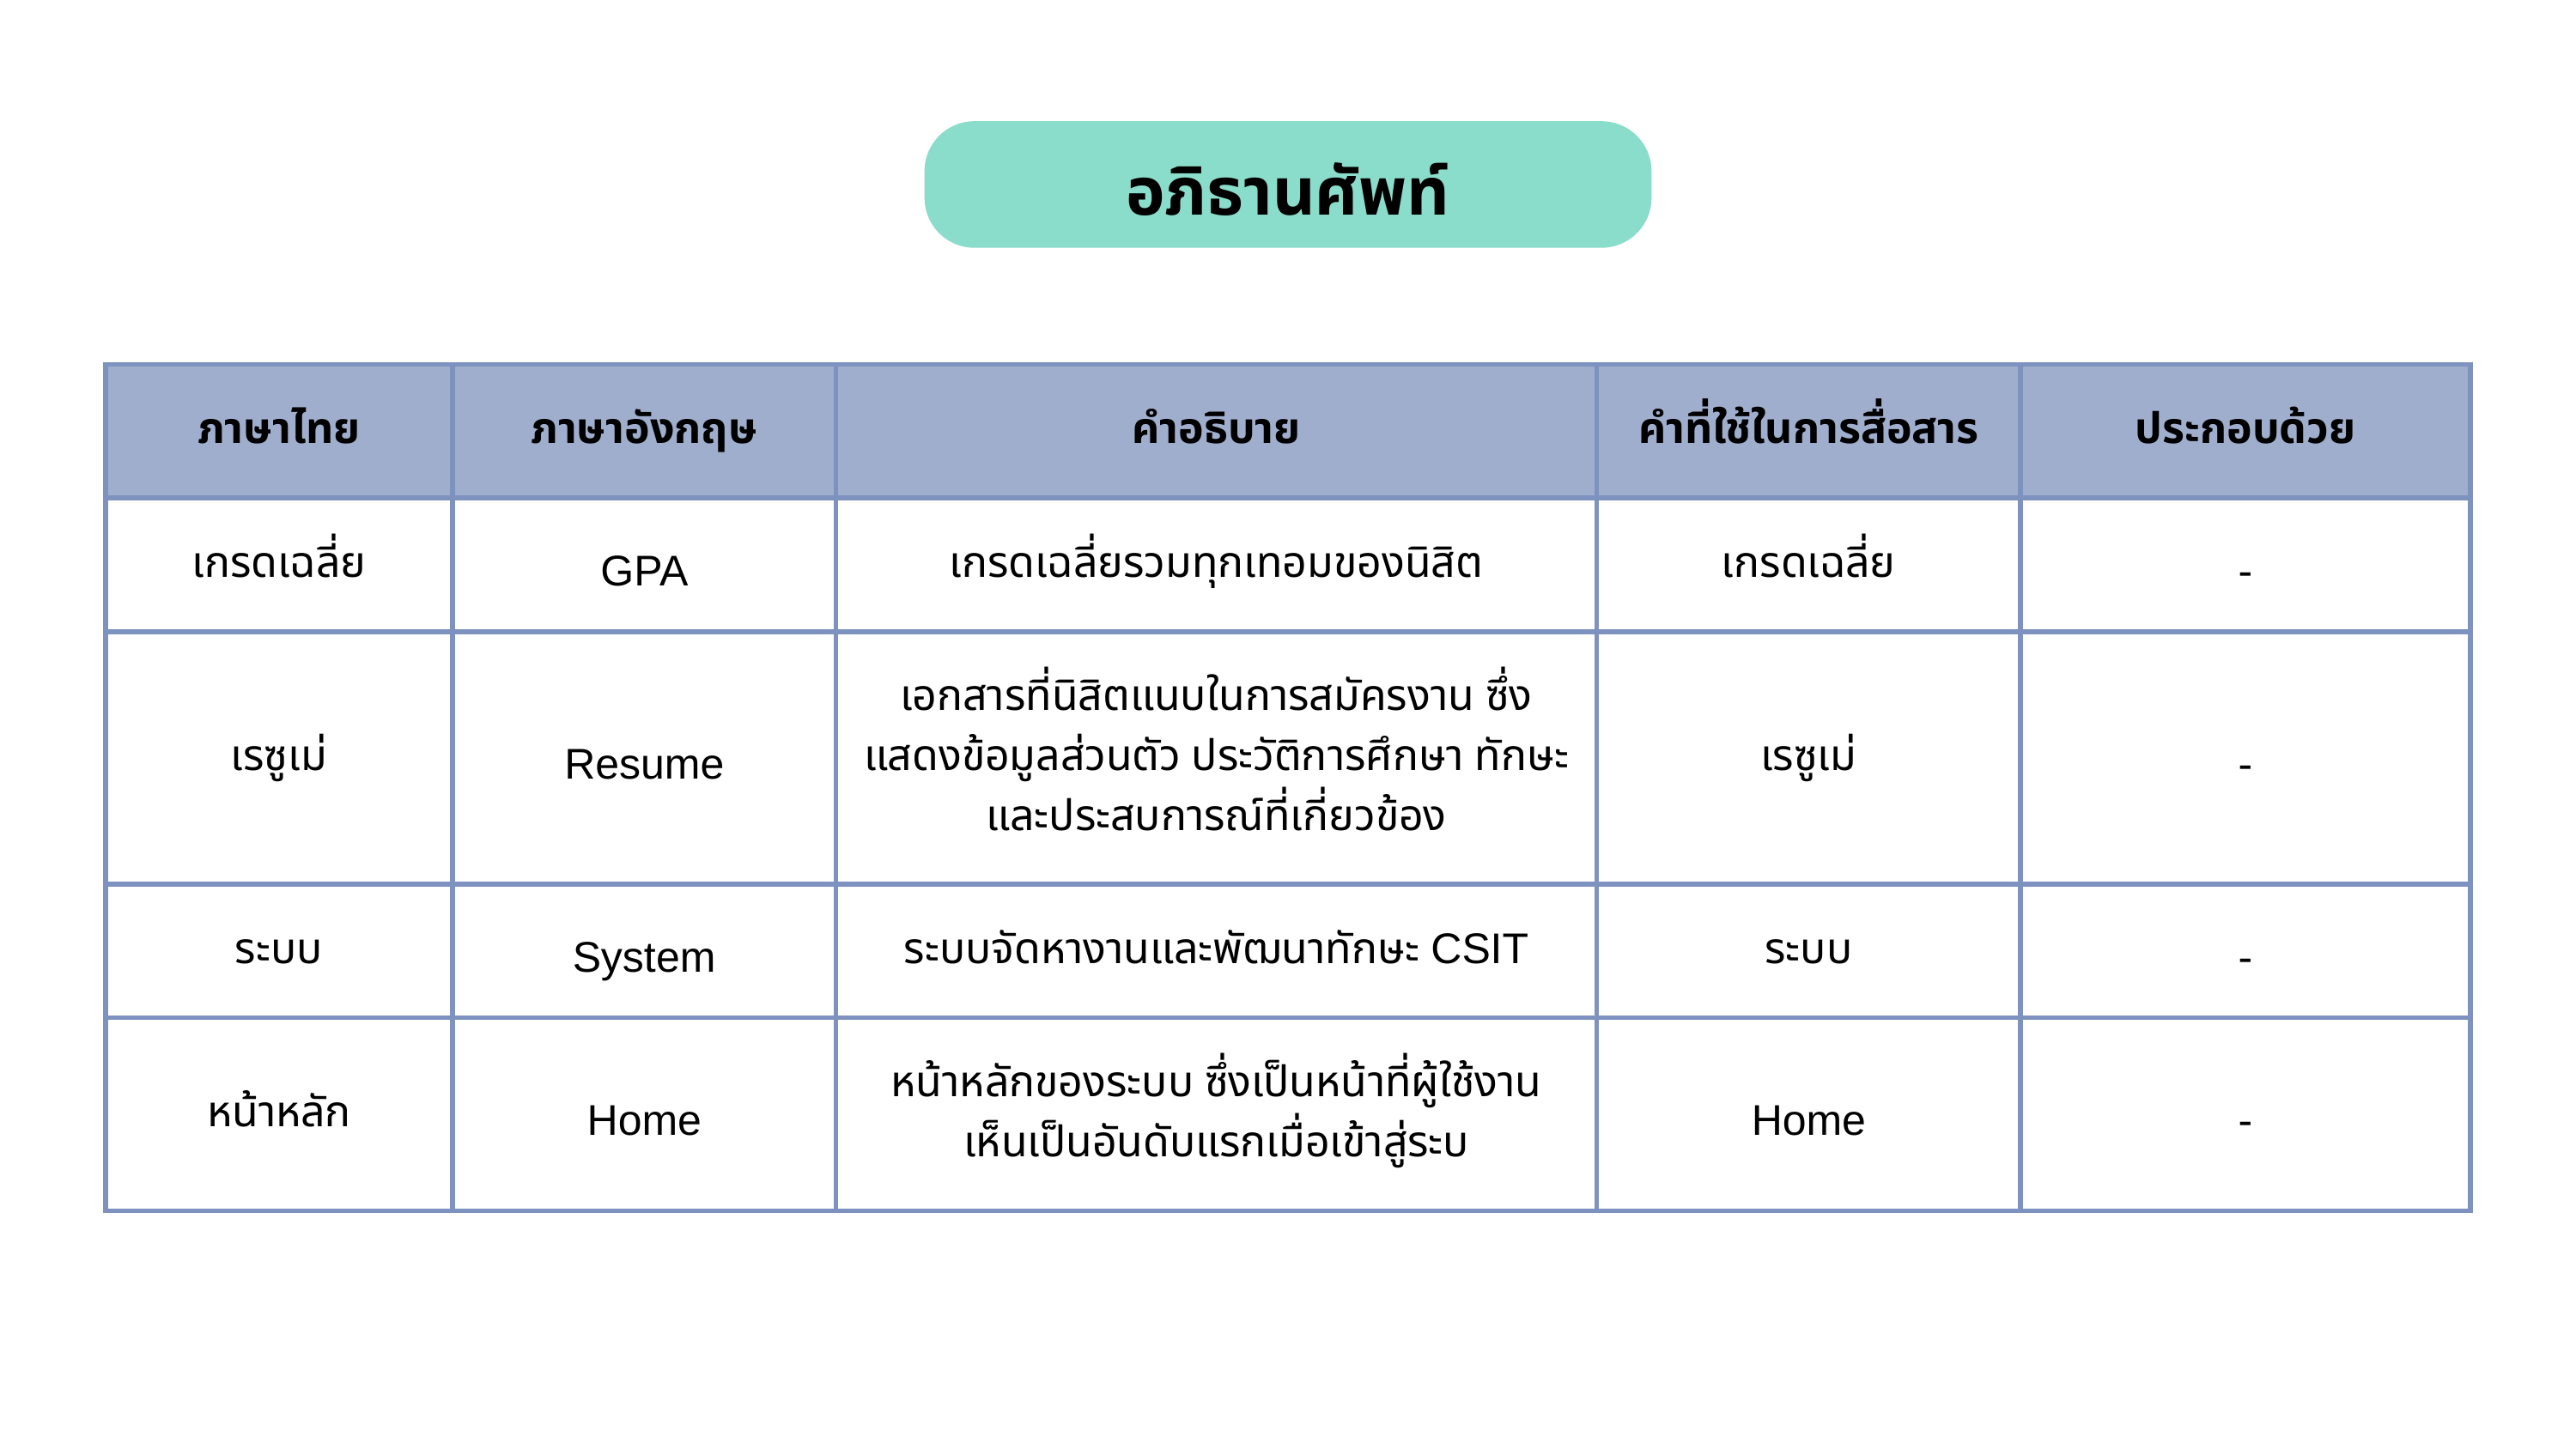

อภิธานศัพท์
| ภาษาไทย | ภาษาอังกฤษ | คำอธิบาย | คำที่ใช้ในการสื่อสาร | ประกอบด้วย |
| --- | --- | --- | --- | --- |
| เกรดเฉลี่ย | GPA | เกรดเฉลี่ยรวมทุกเทอมของนิสิต | เกรดเฉลี่ย | - |
| เรซูเม่ | Resume | เอกสารที่นิสิตแนบในการสมัครงาน ซึ่งแสดงข้อมูลส่วนตัว ประวัติการศึกษา ทักษะและประสบการณ์ที่เกี่ยวข้อง | เรซูเม่ | - |
| ระบบ | System | ระบบจัดหางานและพัฒนาทักษะ CSIT | ระบบ | - |
| หน้าหลัก | Home | หน้าหลักของระบบ ซึ่งเป็นหน้าที่ผู้ใช้งานเห็นเป็นอันดับแรกเมื่อเข้าสู่ระบ | Home | - |